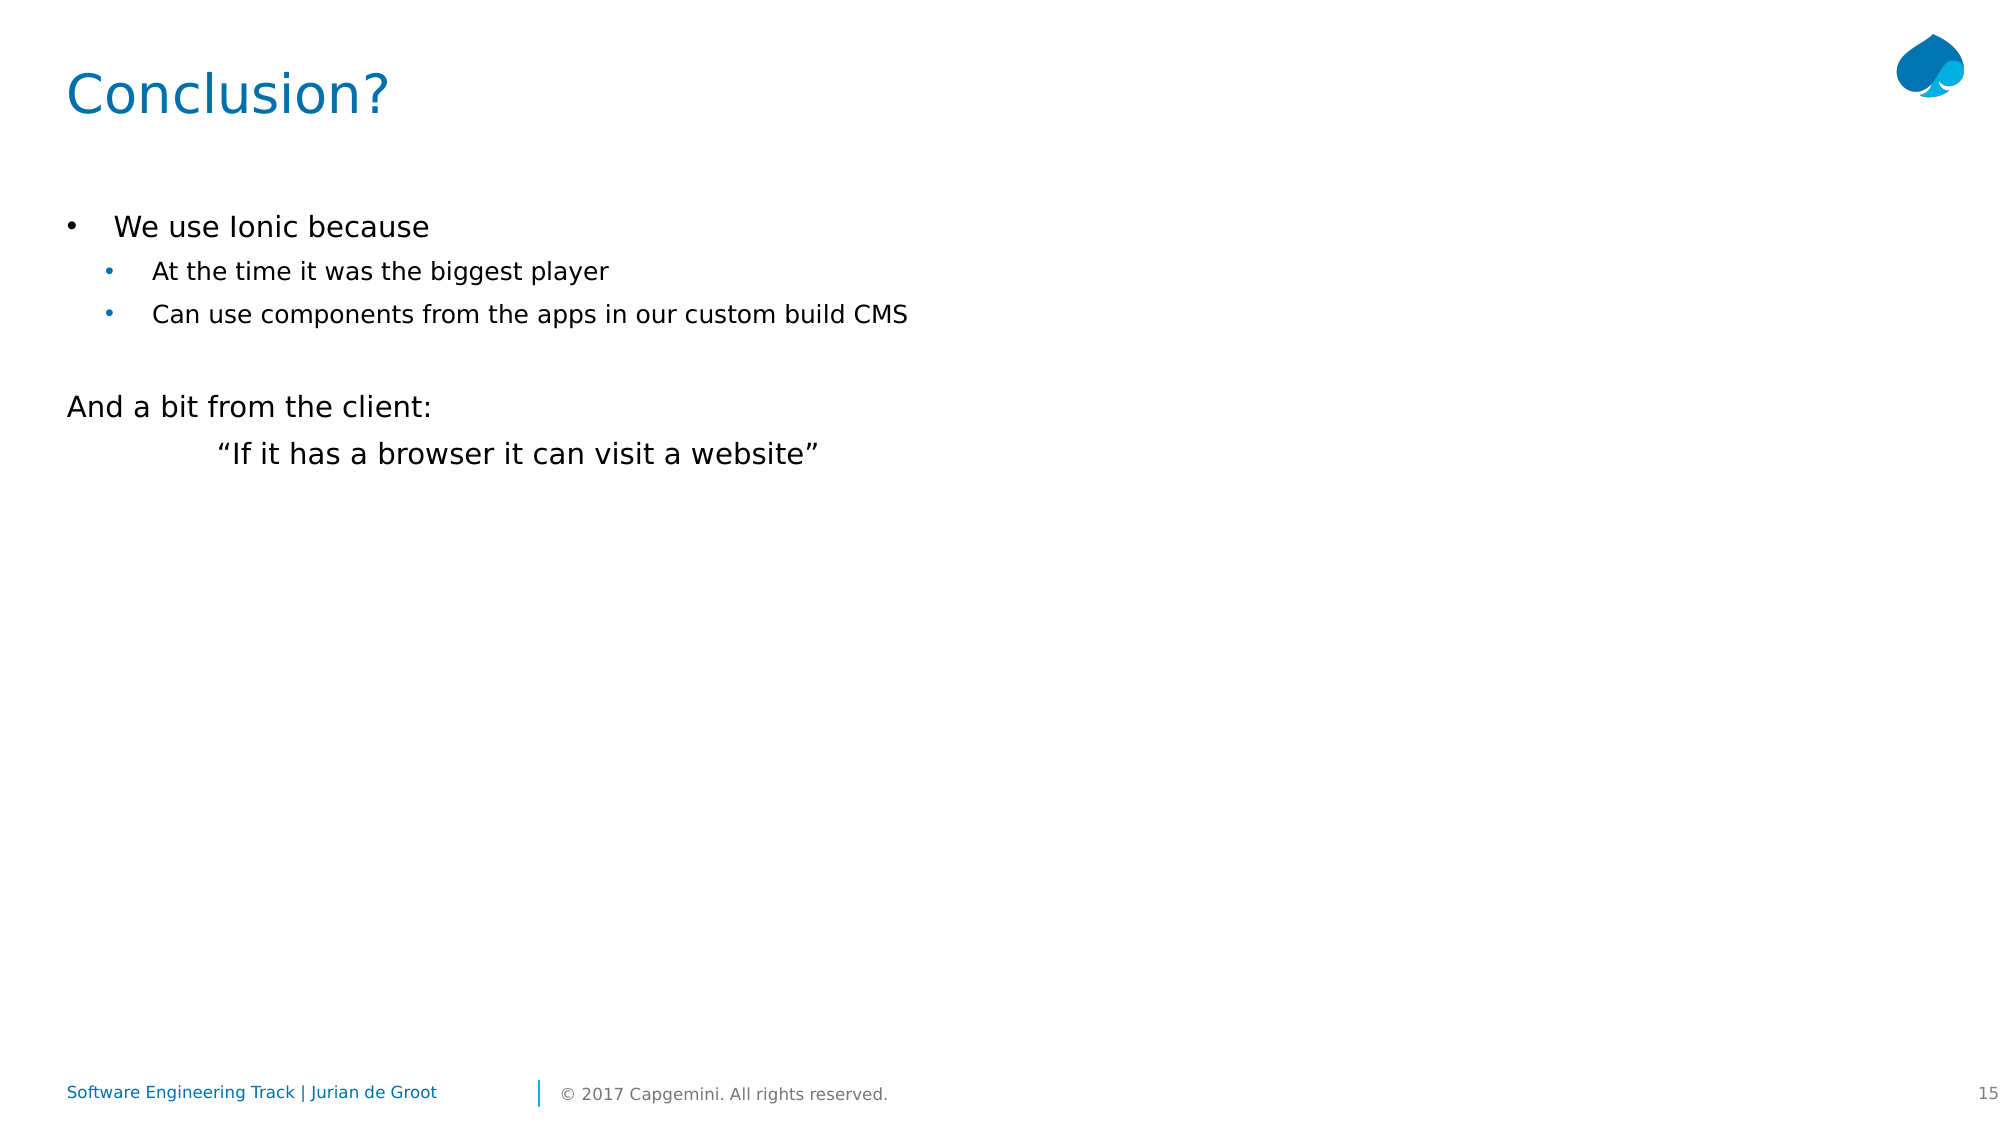

# Conclusion?
We use Ionic because
At the time it was the biggest player
Can use components from the apps in our custom build CMS

And a bit from the client:
	“If it has a browser it can visit a website”